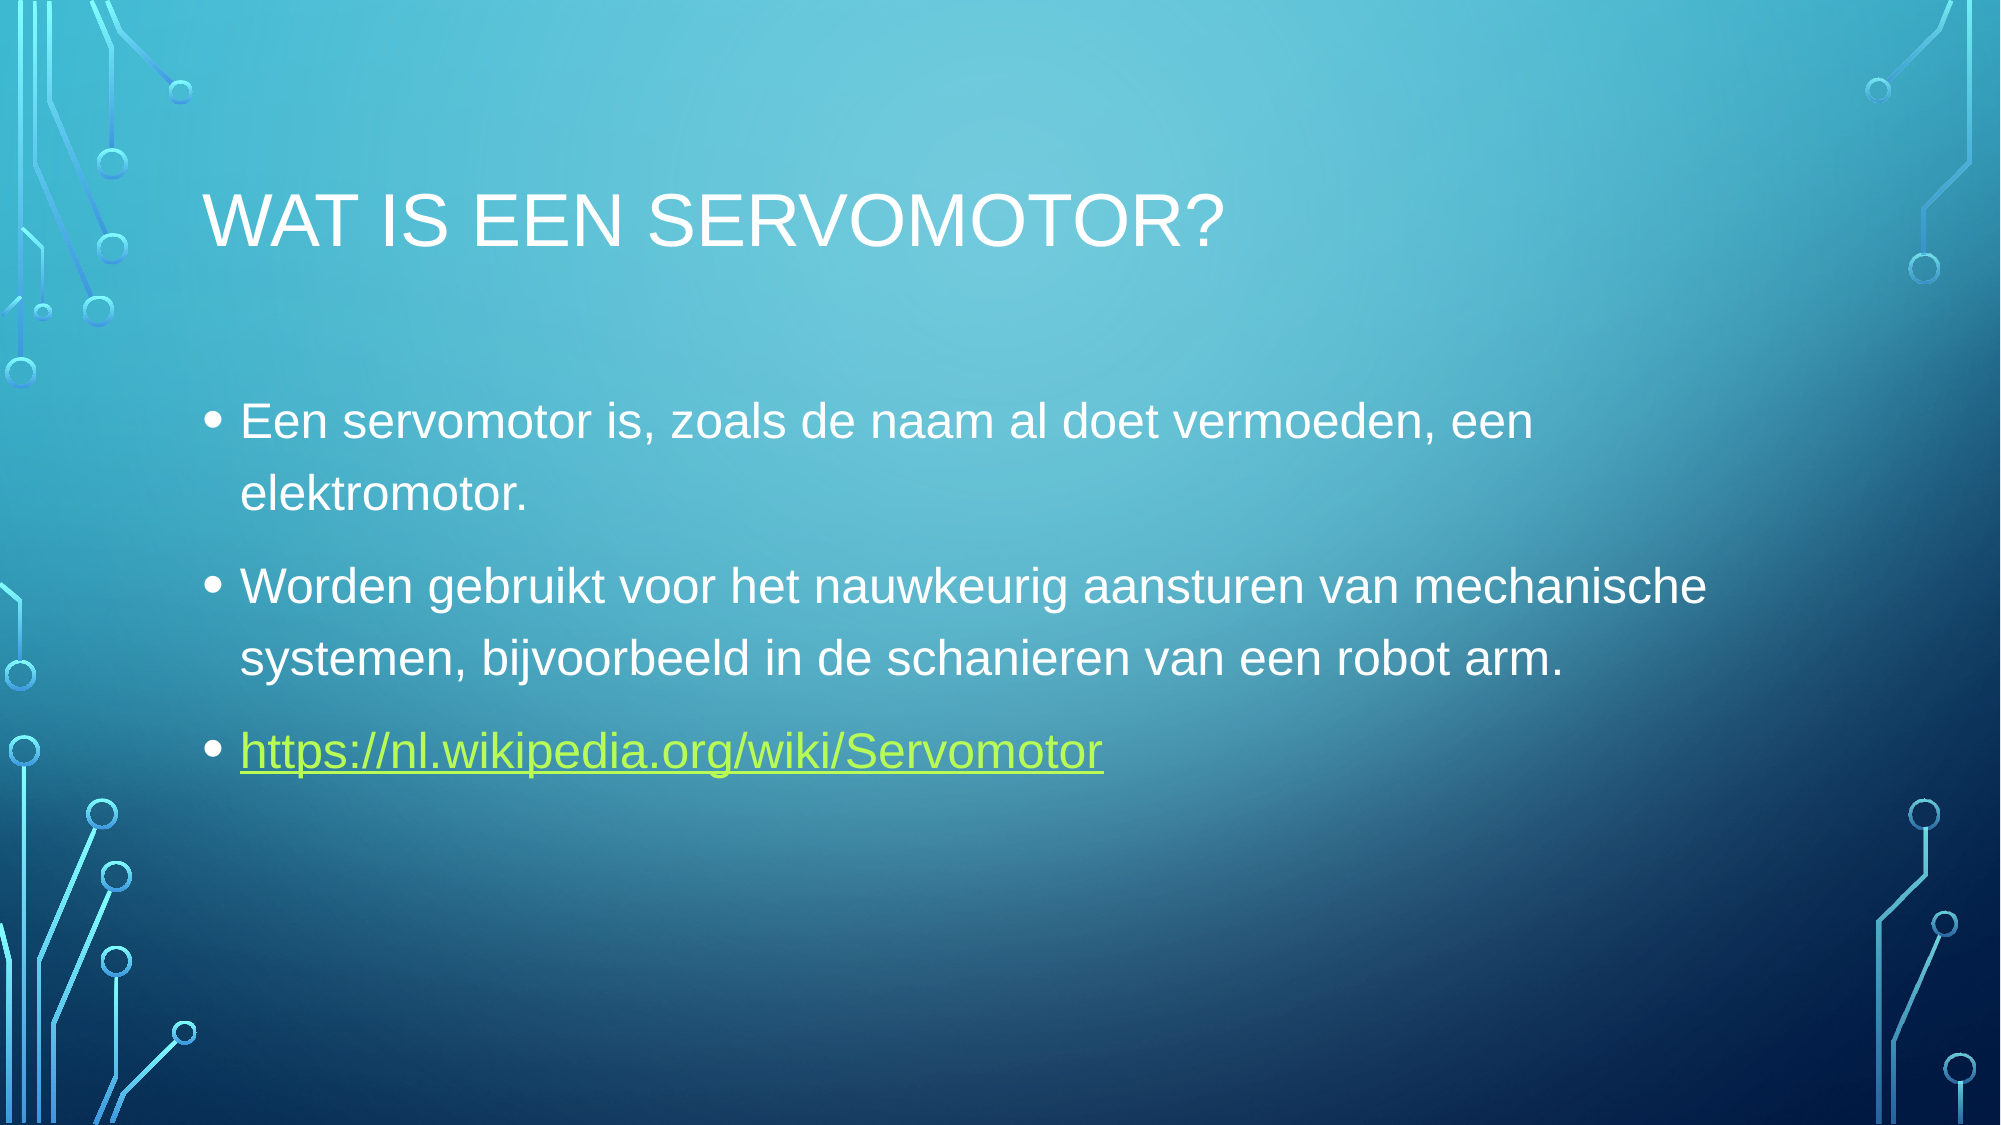

# Wat is een servomotor?
Een servomotor is, zoals de naam al doet vermoeden, een elektromotor.
Worden gebruikt voor het nauwkeurig aansturen van mechanische systemen, bijvoorbeeld in de schanieren van een robot arm.
https://nl.wikipedia.org/wiki/Servomotor